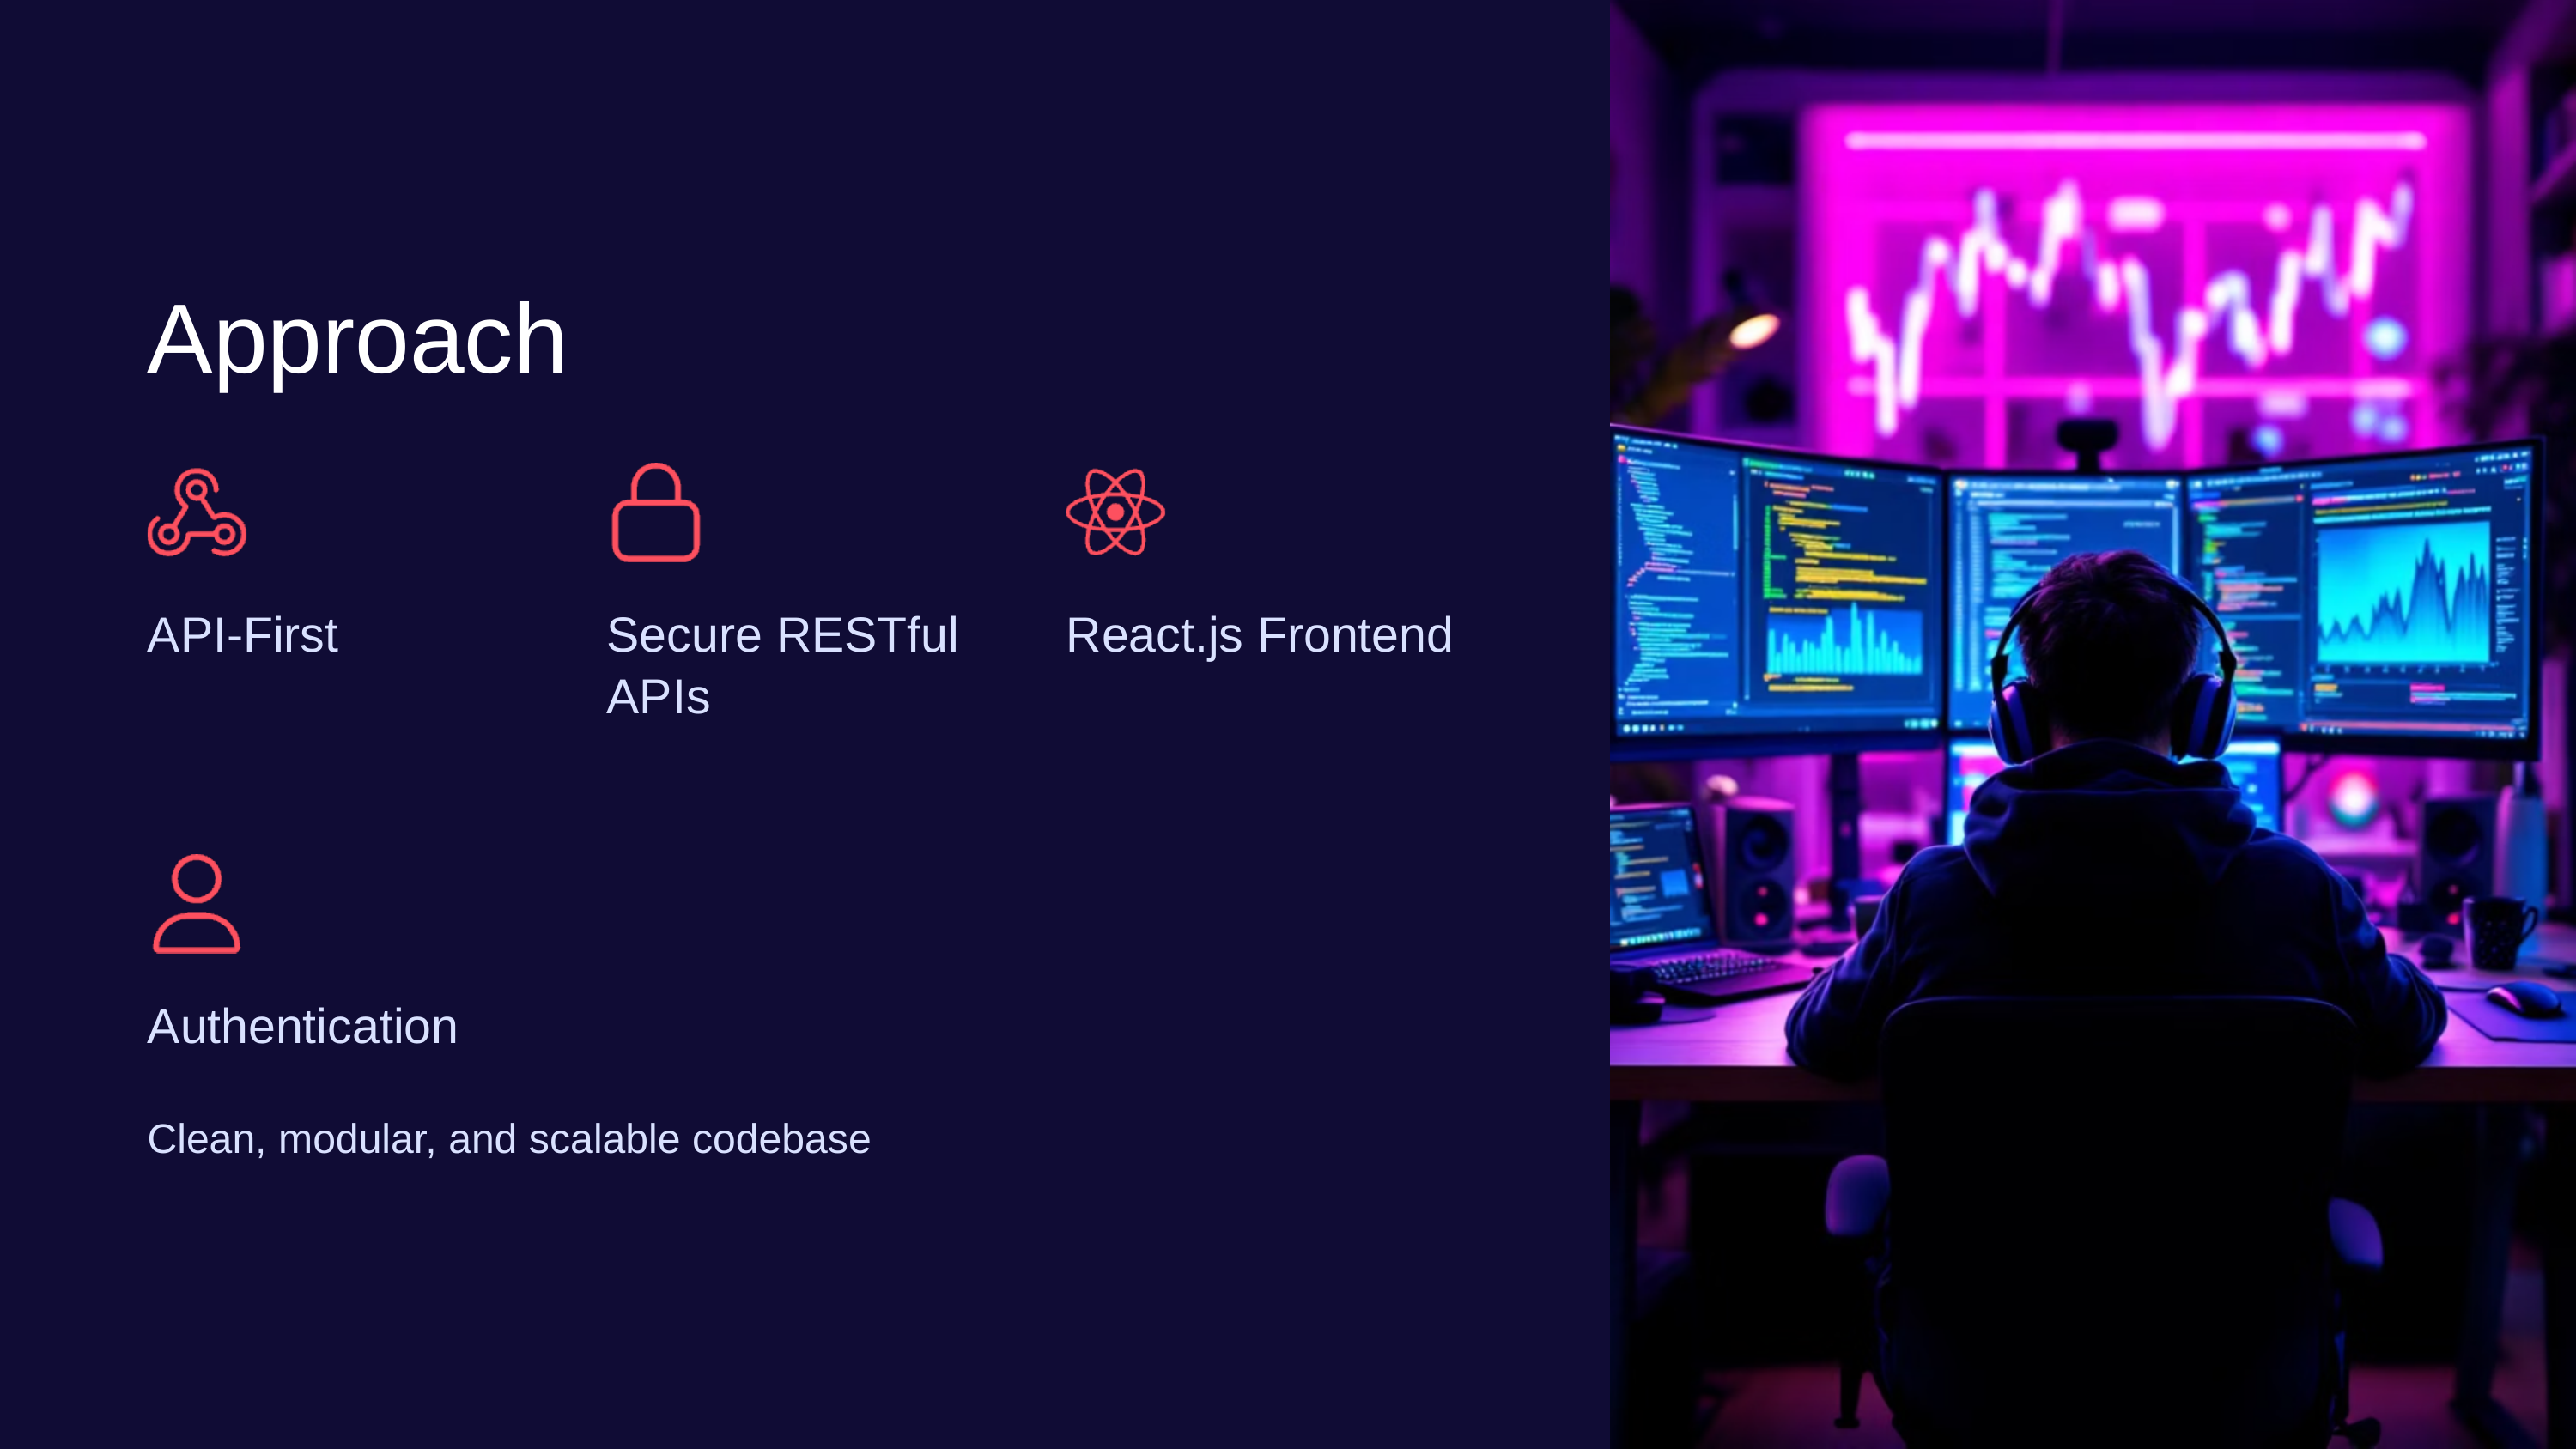

Approach

API-First

Secure RESTful APIs

React.js Frontend

Authentication

Clean, modular, and scalable codebase